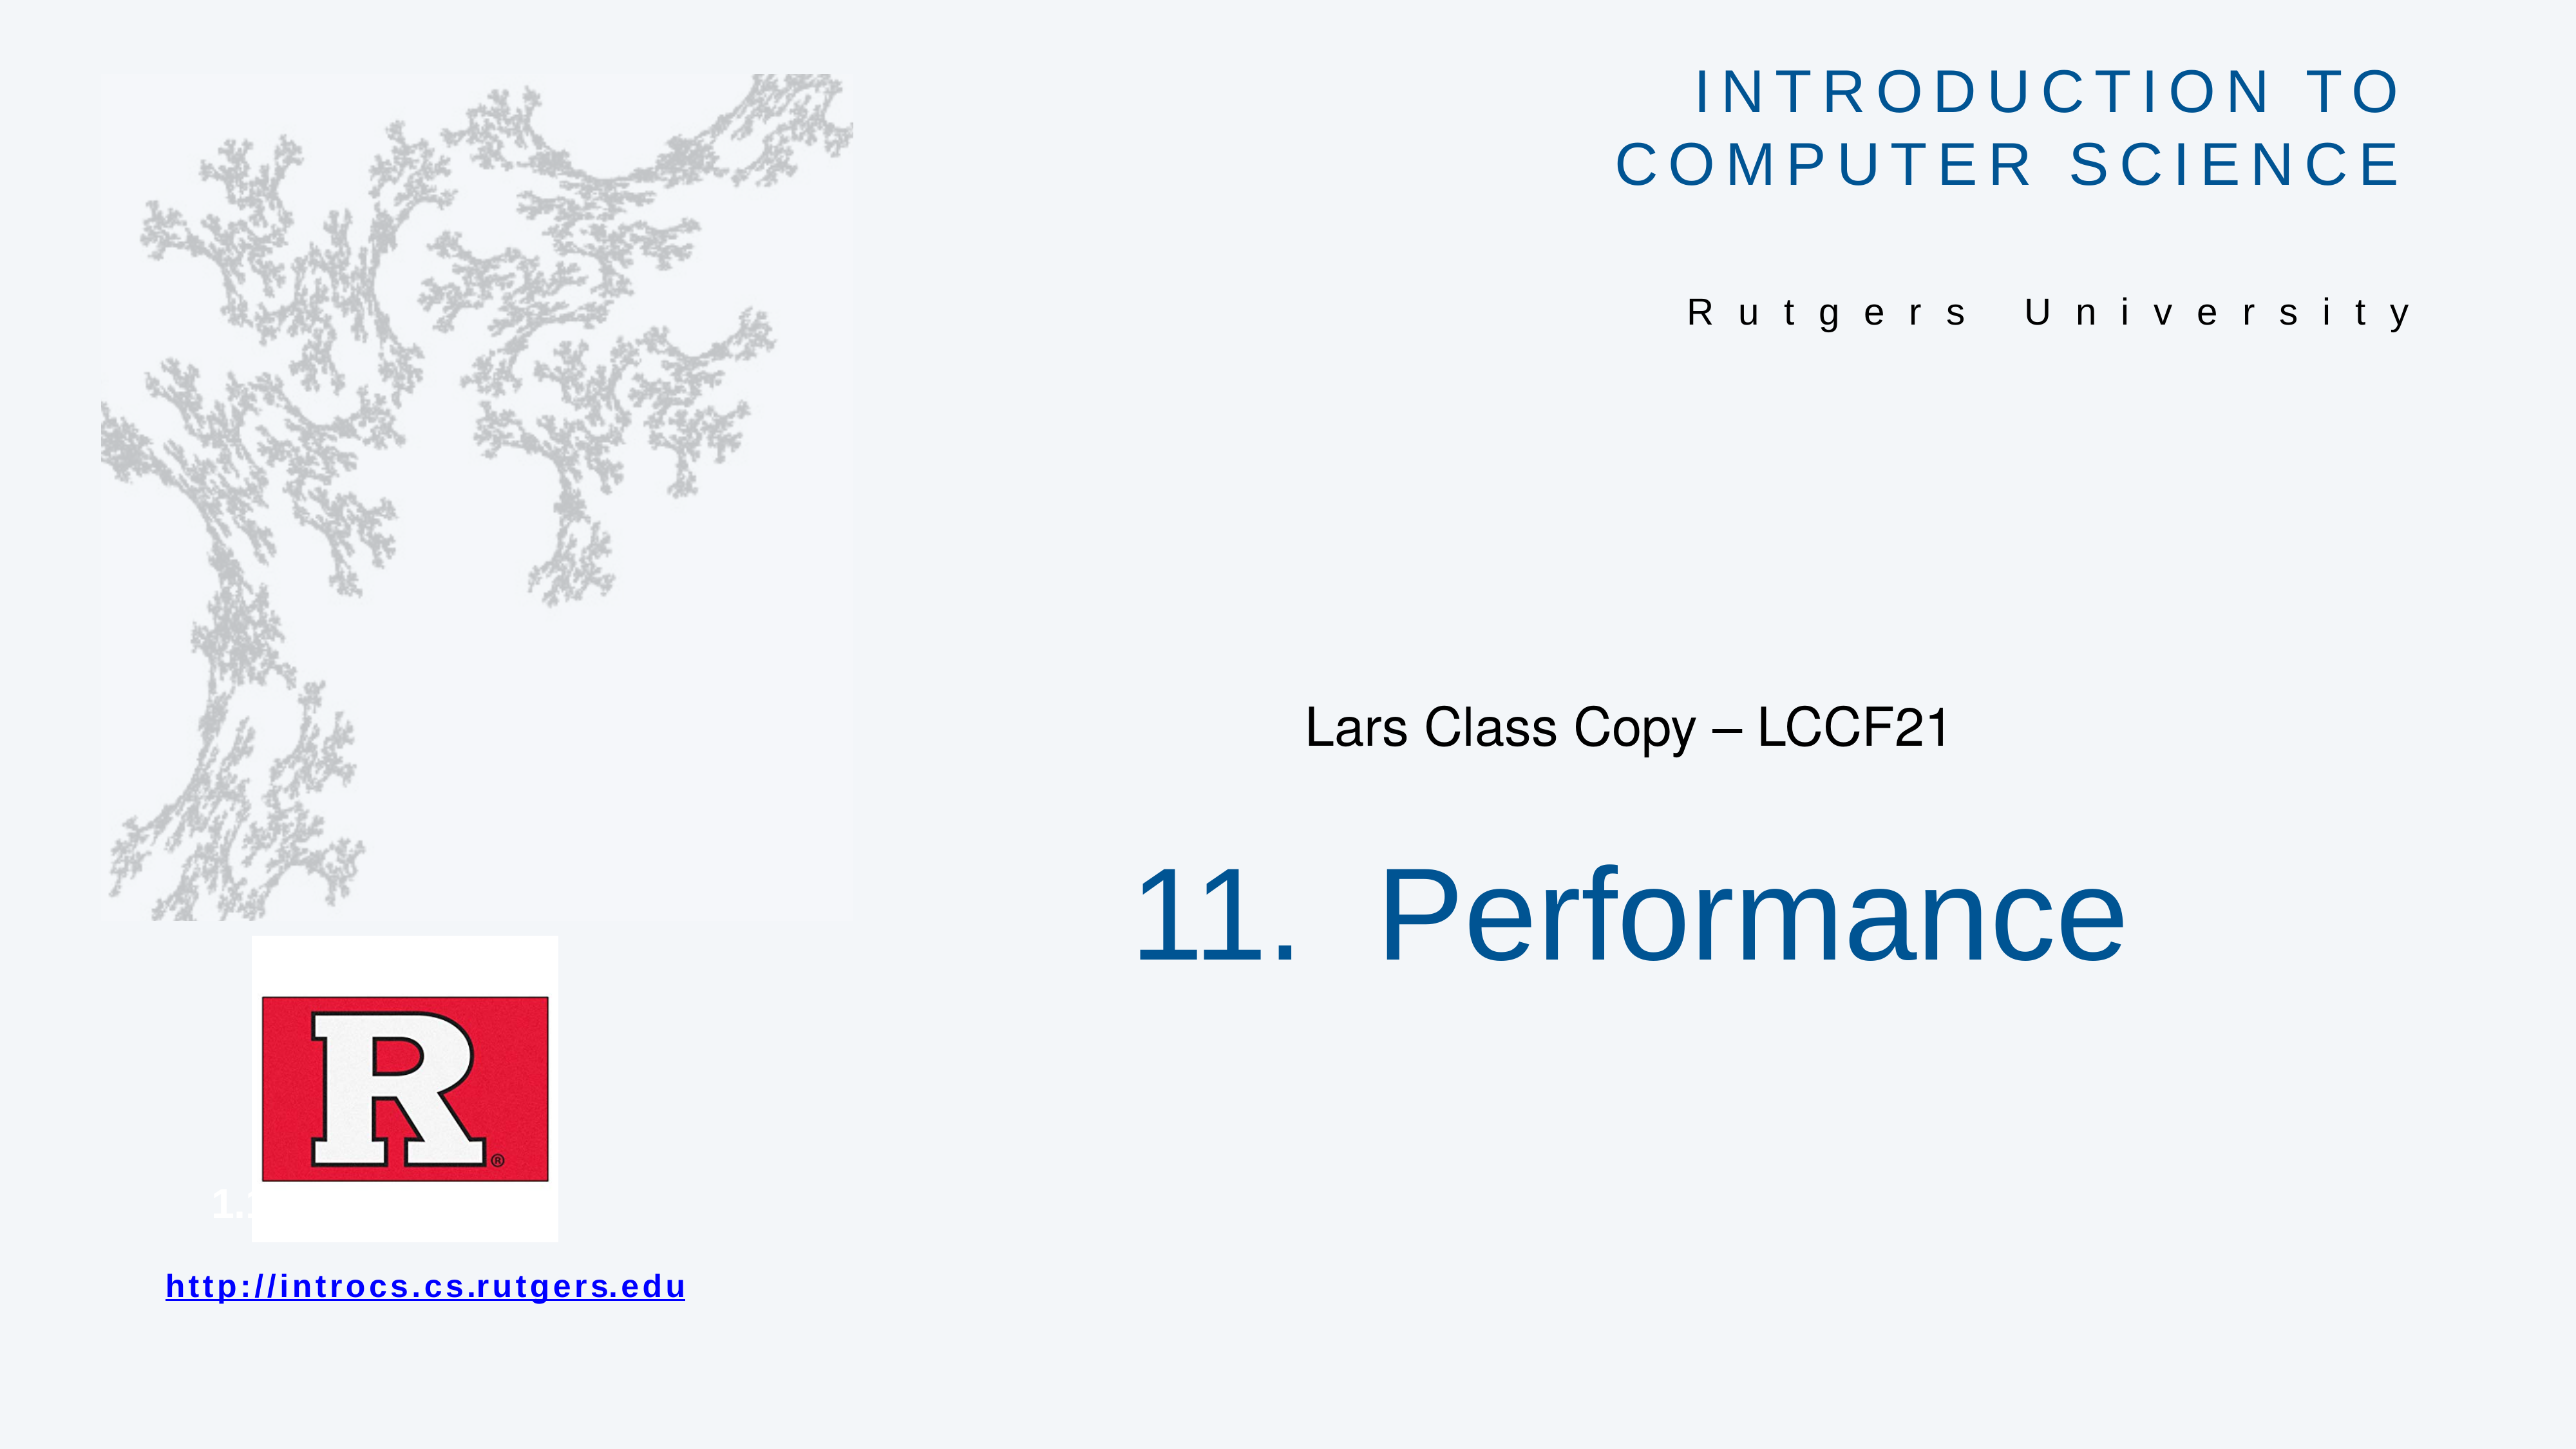

# 11.  Performance
Lars Class Copy – LCCF21
1.1–1.2